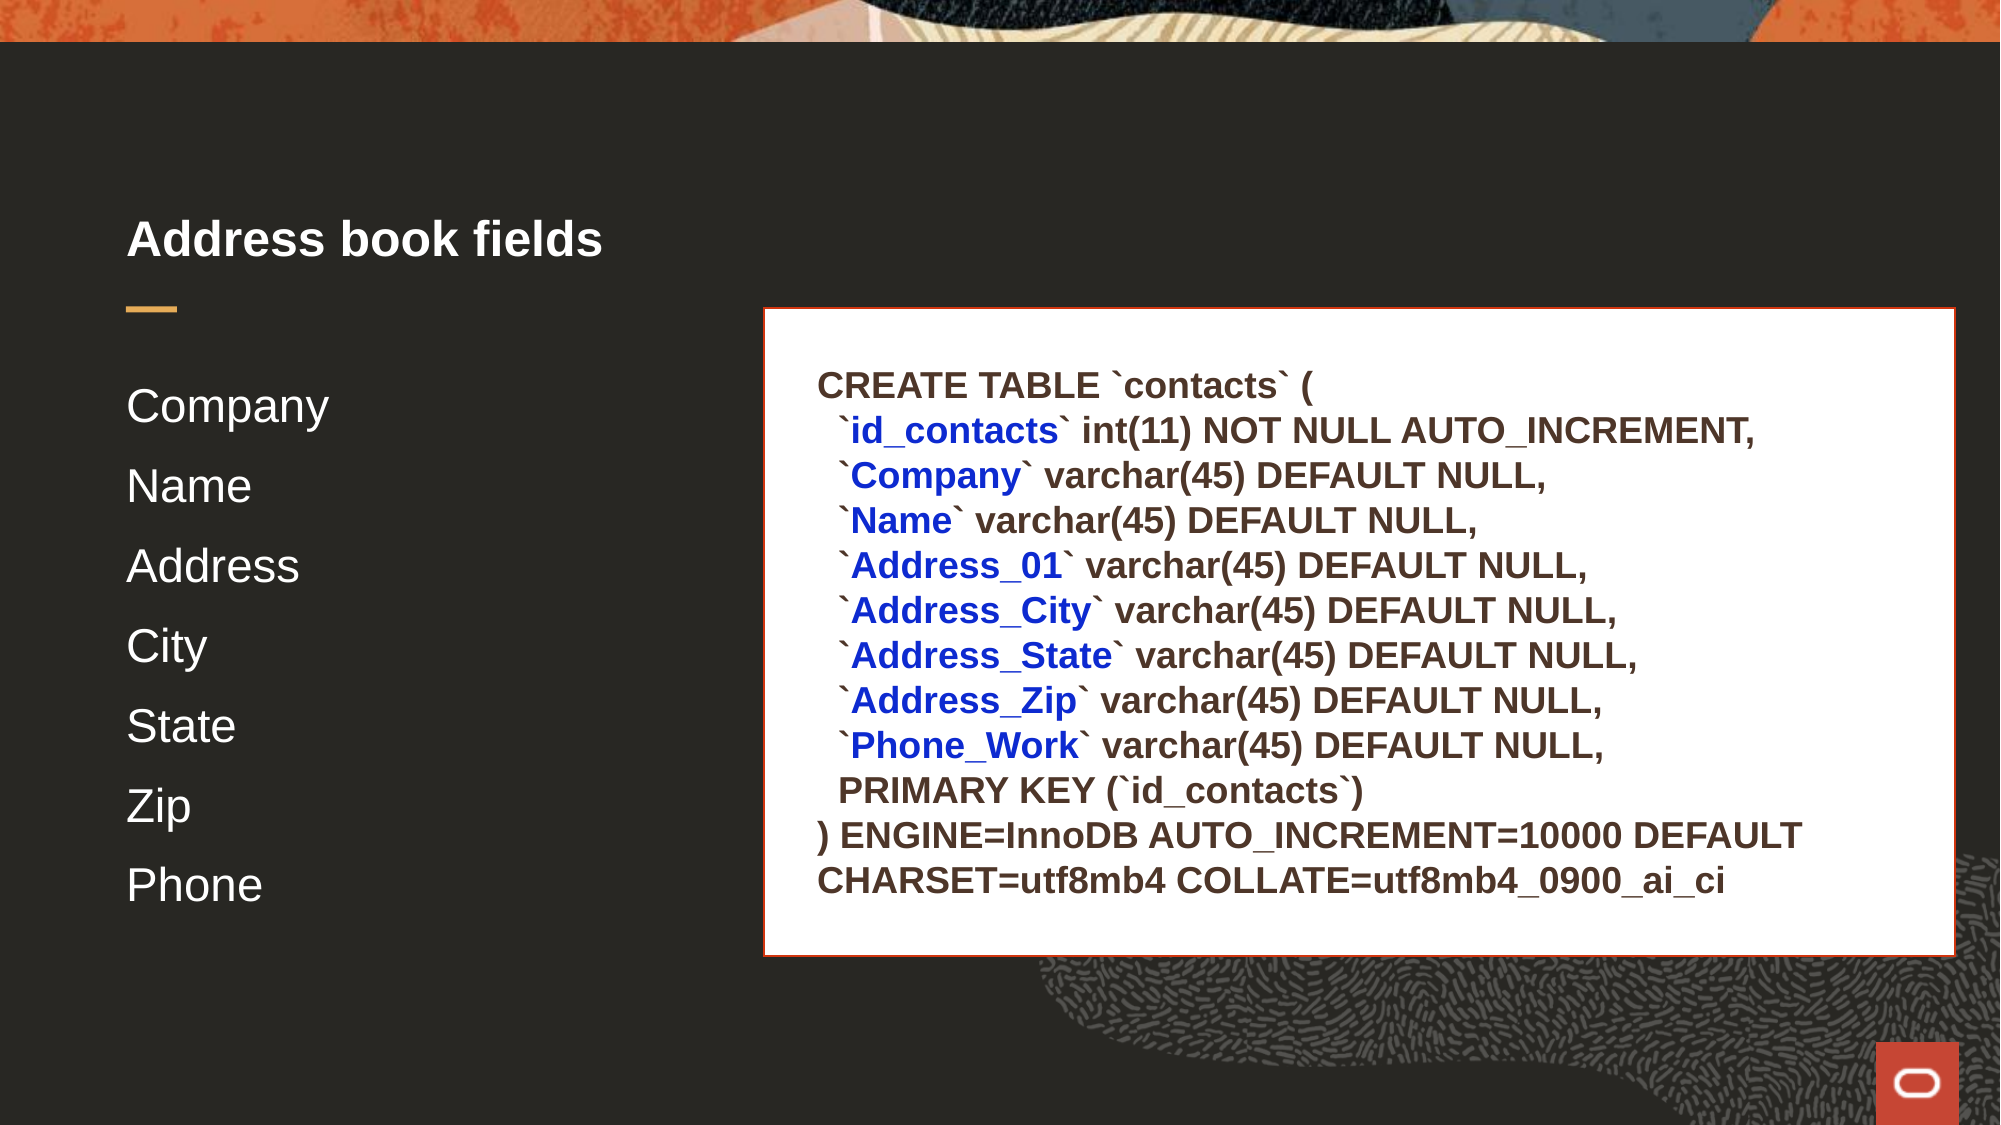

# Address book fields

CREATE TABLE `contacts` (
  `id_contacts` int(11) NOT NULL AUTO_INCREMENT,
  `Company` varchar(45) DEFAULT NULL,
  `Name` varchar(45) DEFAULT NULL,
  `Address_01` varchar(45) DEFAULT NULL,
  `Address_City` varchar(45) DEFAULT NULL,
  `Address_State` varchar(45) DEFAULT NULL,
  `Address_Zip` varchar(45) DEFAULT NULL,
  `Phone_Work` varchar(45) DEFAULT NULL,
  PRIMARY KEY (`id_contacts`)
) ENGINE=InnoDB AUTO_INCREMENT=10000 DEFAULT CHARSET=utf8mb4 COLLATE=utf8mb4_0900_ai_ci
Company
Name
Address
City
State
Zip
Phone
6